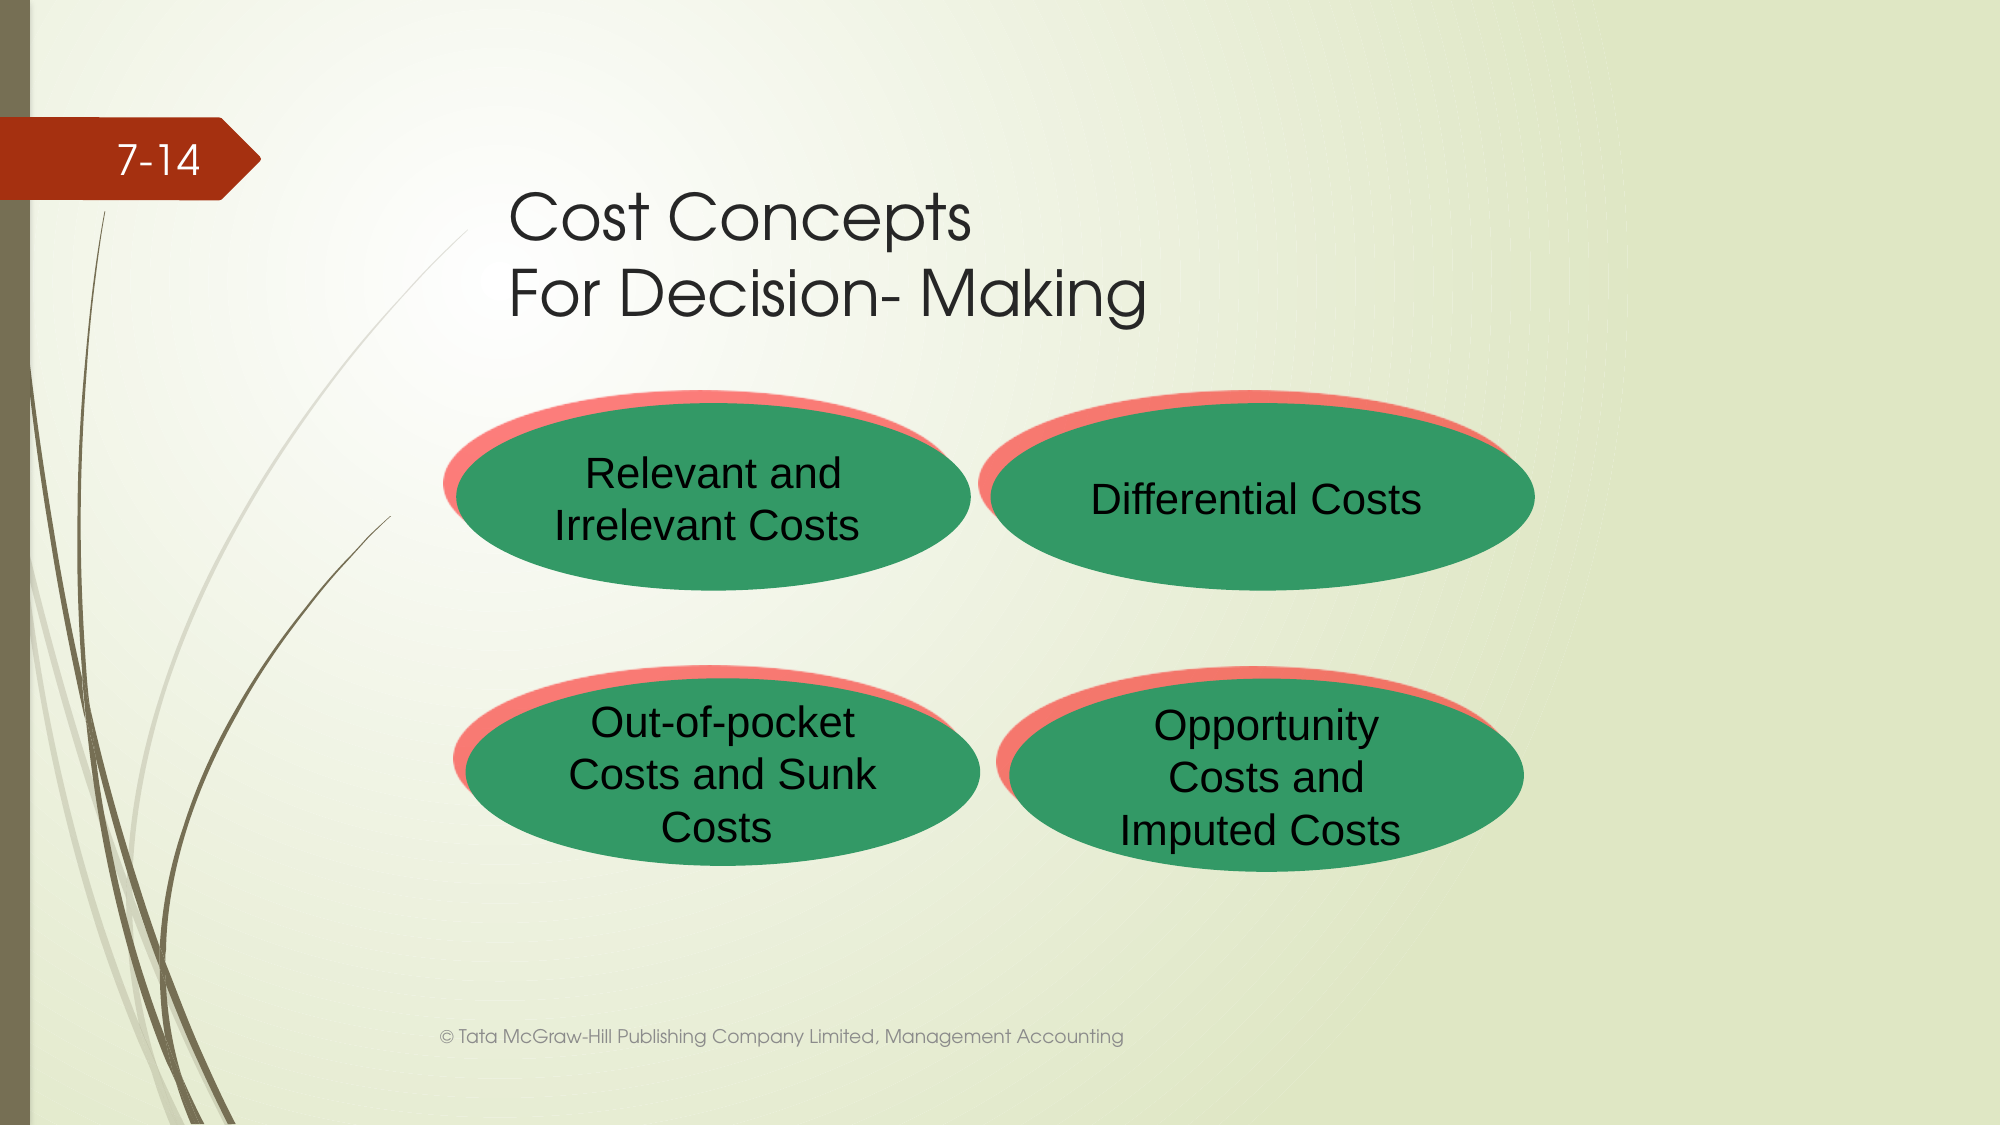

# Cost Concepts For Decision- Making
Relevant and Irrelevant Costs
Differential Costs
Out-of-pocket Costs and Sunk Costs
Opportunity Costs and Imputed Costs
© Tata McGraw-Hill Publishing Company Limited, Management Accounting
7-14